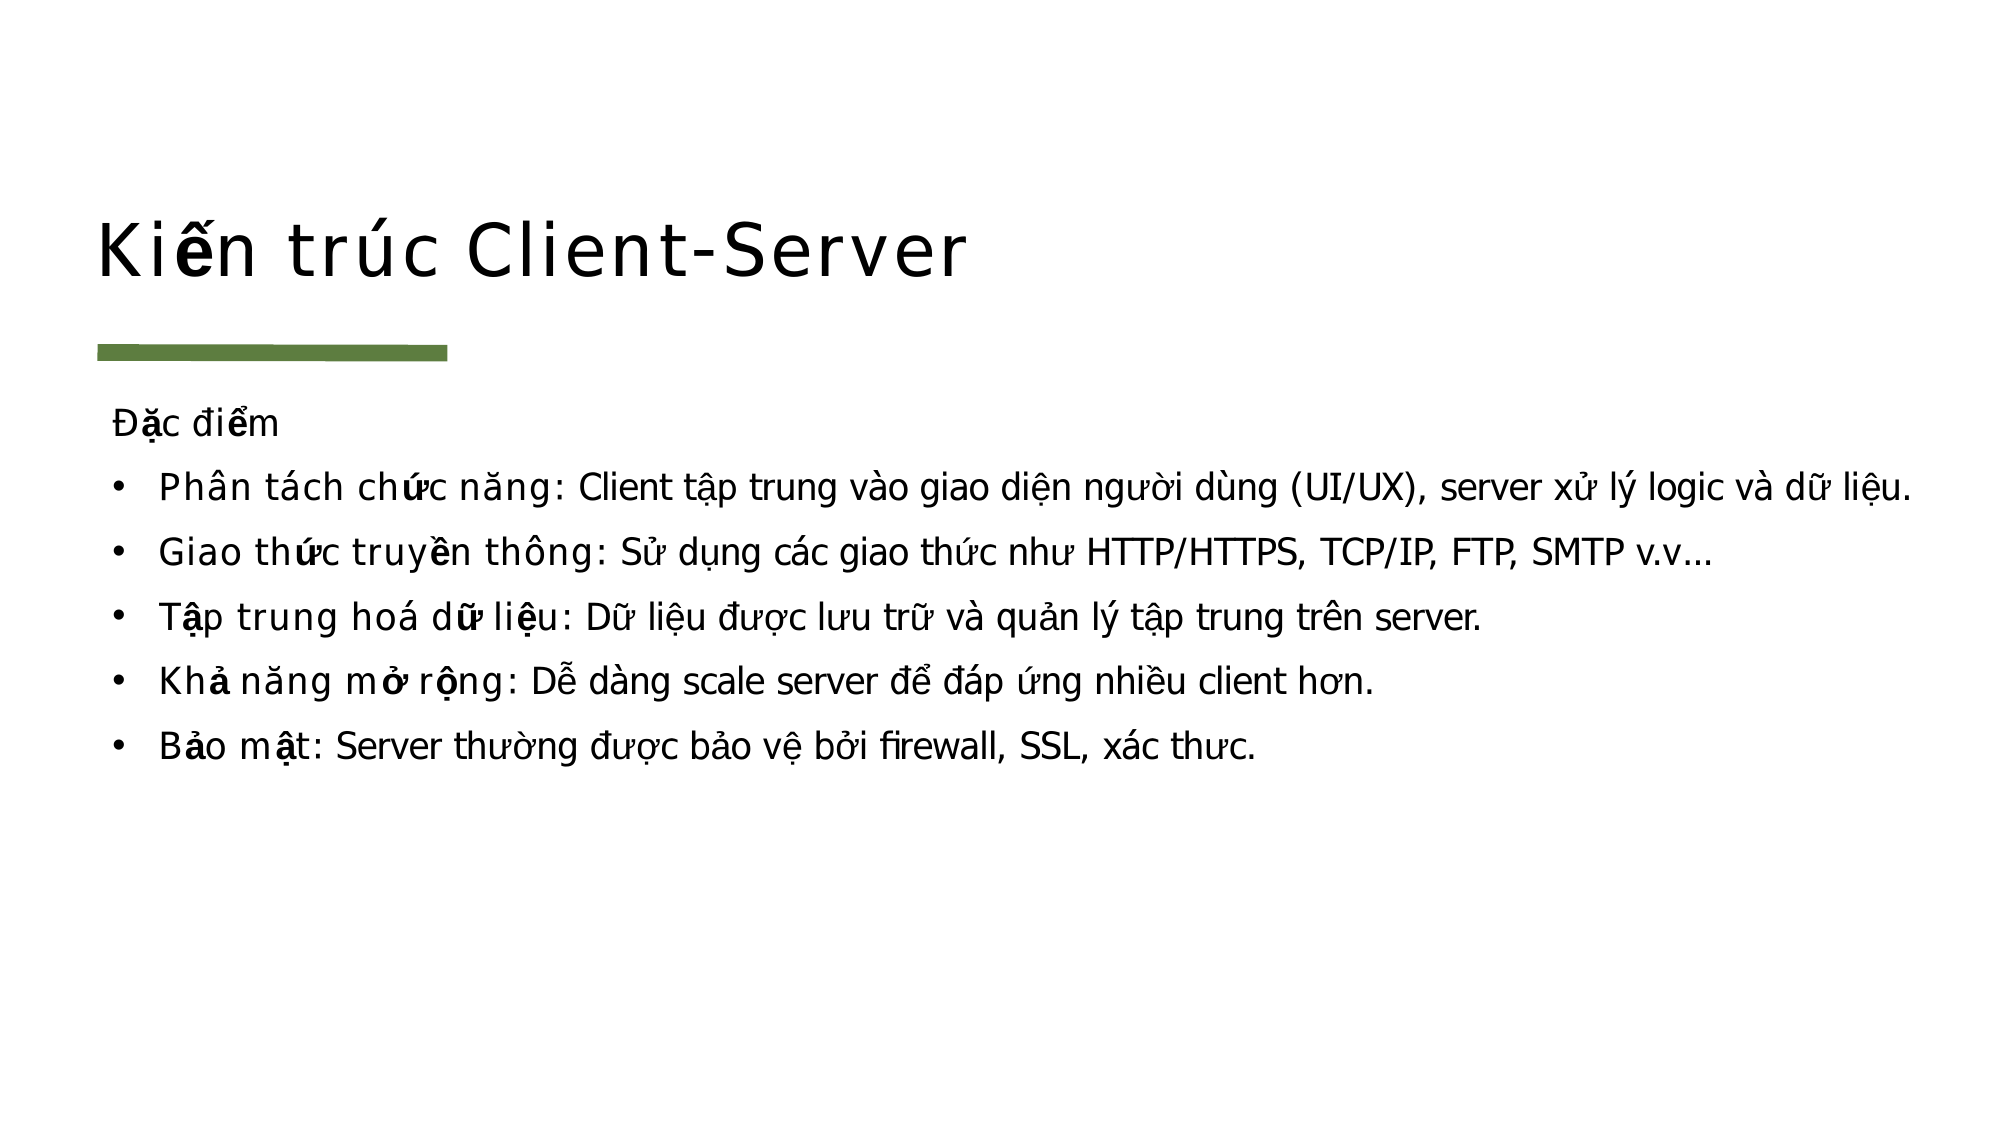

# Kiến trúc Client-Server
Đặc điểm
Phân tách chức năng: Client tập trung vào giao diện người dùng (UI/UX), server xử lý logic và dữ liệu.
Giao thức truyền thông: Sử dụng các giao thức như HTTP/HTTPS, TCP/IP, FTP, SMTP v.v…
Tập trung hoá dữ liệu: Dữ liệu được lưu trữ và quản lý tập trung trên server.
Khả năng mở rộng: Dễ dàng scale server để đáp ứng nhiều client hơn.
Bảo mật: Server thường được bảo vệ bởi firewall, SSL, xác thưc.